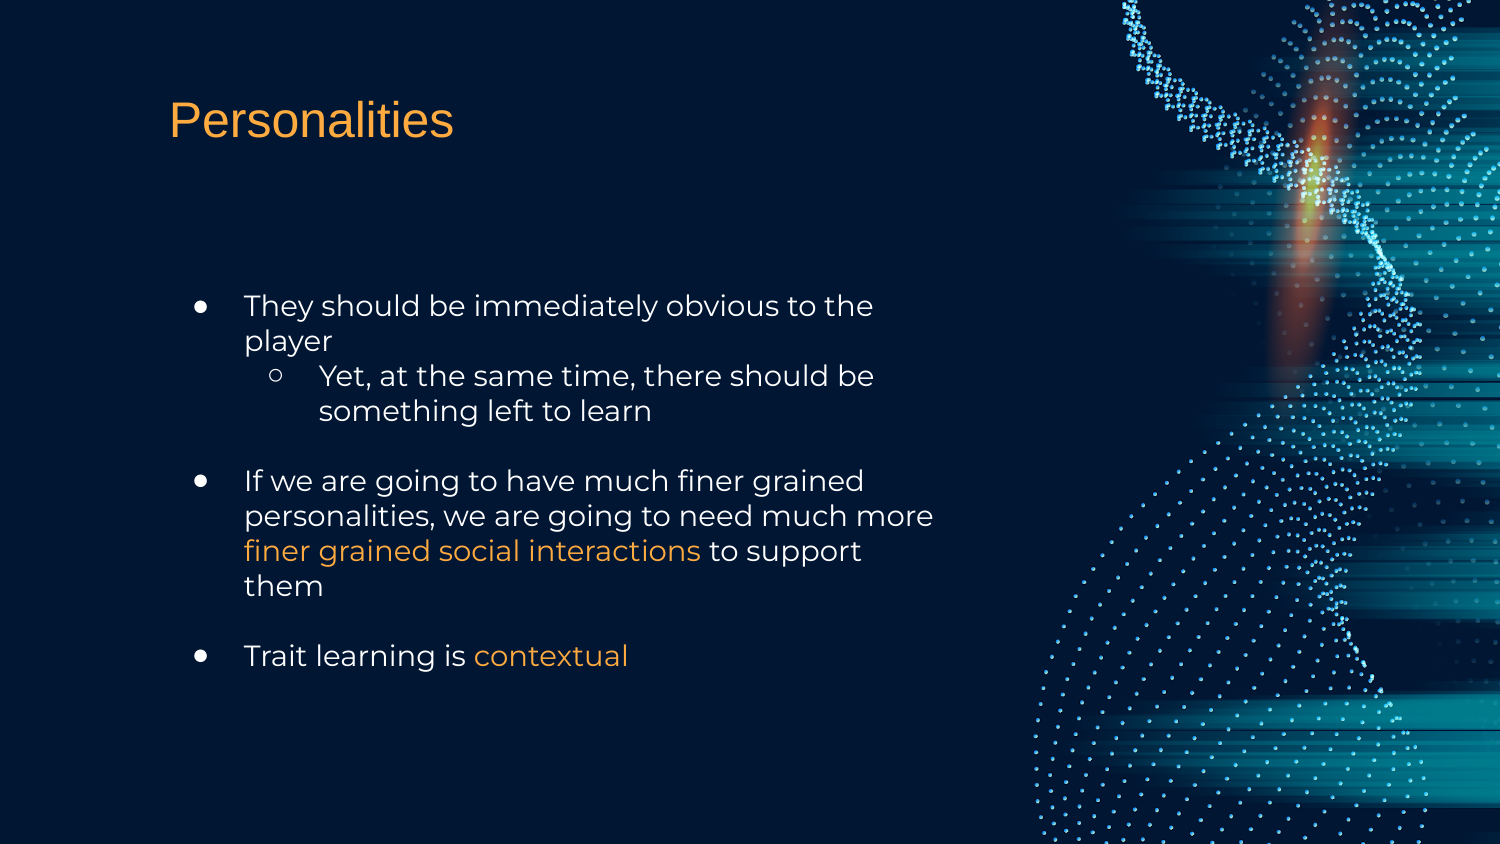

# Personalities
They should be immediately obvious to the player
Yet, at the same time, there should be something left to learn
If we are going to have much finer grained personalities, we are going to need much more finer grained social interactions to support them
Trait learning is contextual